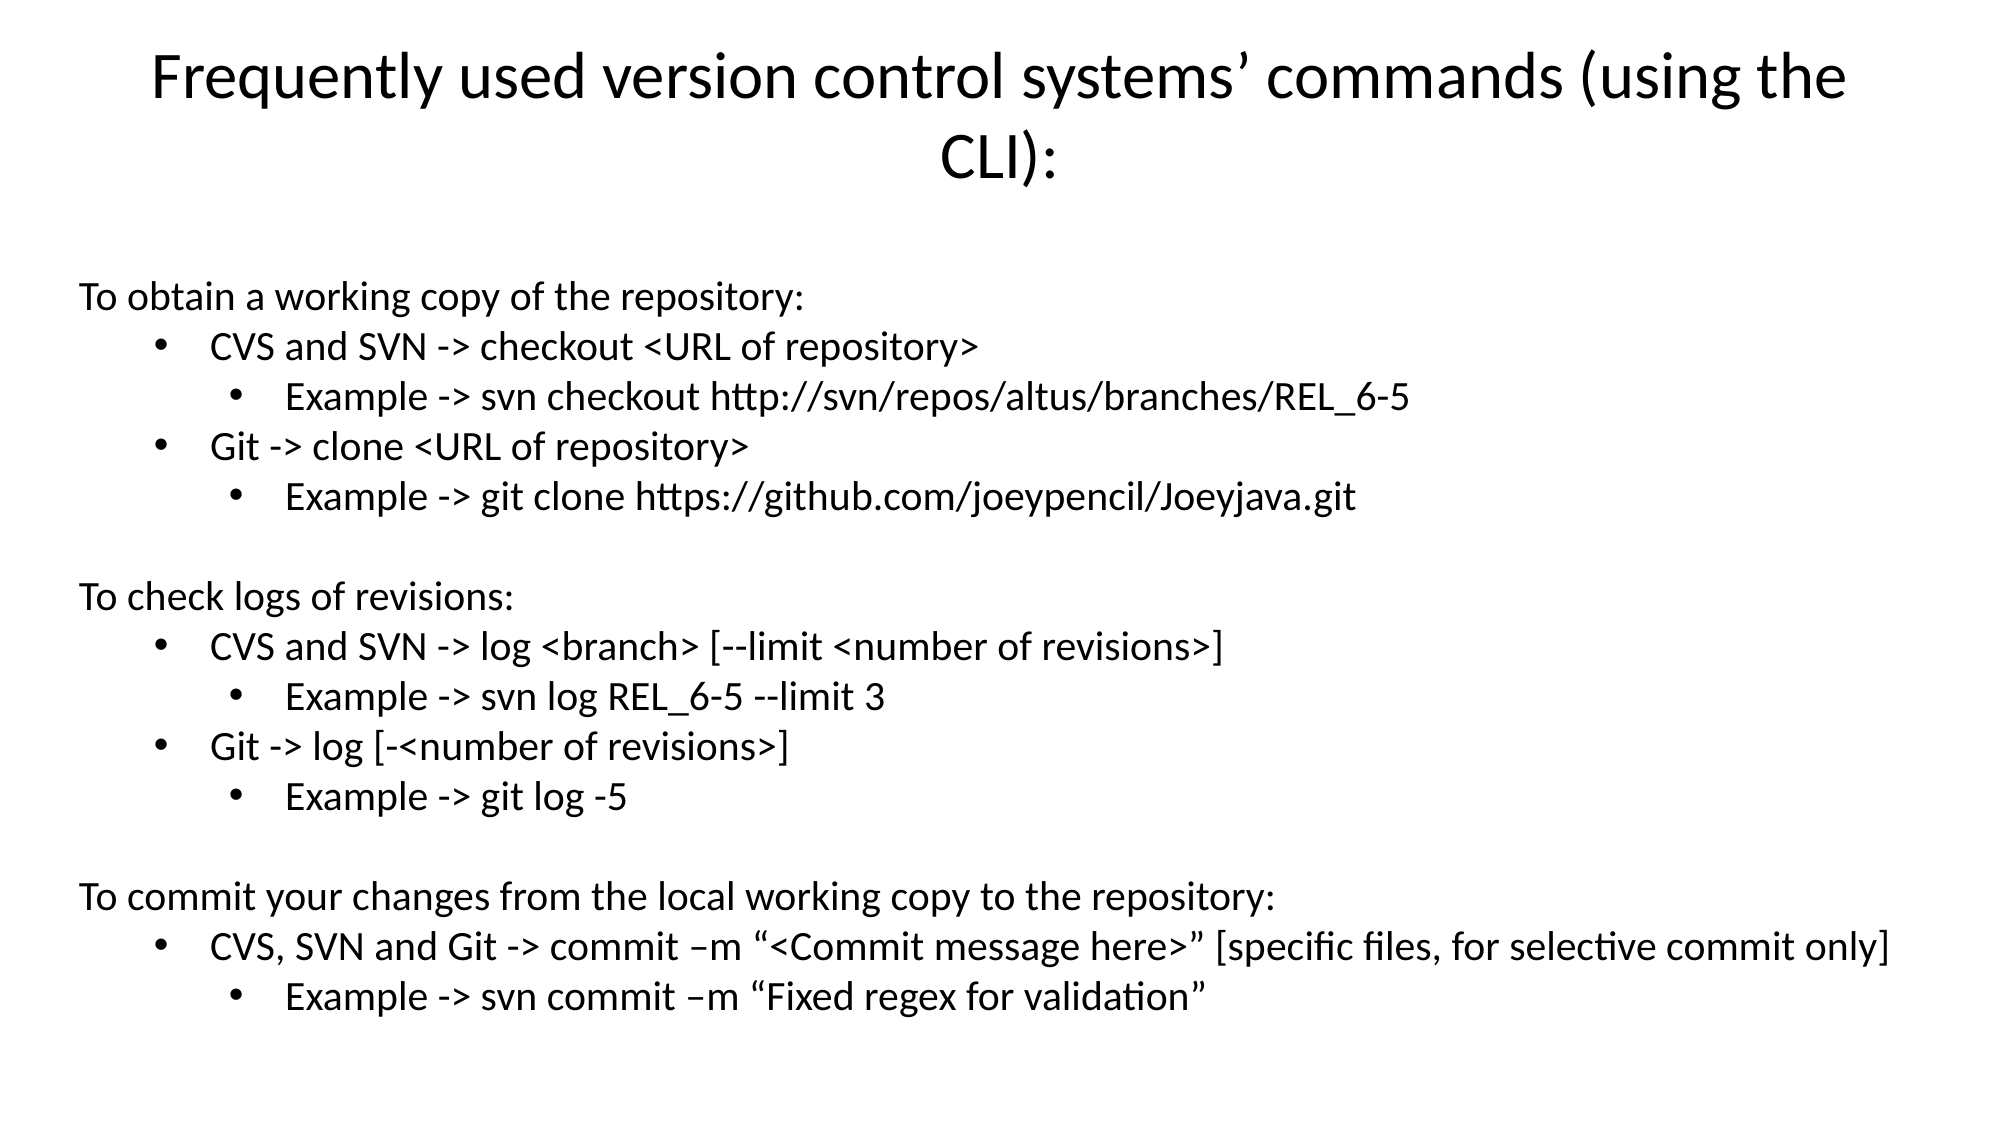

Frequently used version control systems’ commands (using the CLI):
To obtain a working copy of the repository:
CVS and SVN -> checkout <URL of repository>
Example -> svn checkout http://svn/repos/altus/branches/REL_6-5
Git -> clone <URL of repository>
Example -> git clone https://github.com/joeypencil/Joeyjava.git

To check logs of revisions:
CVS and SVN -> log <branch> [--limit <number of revisions>]
Example -> svn log REL_6-5 --limit 3
Git -> log [-<number of revisions>]
Example -> git log -5

To commit your changes from the local working copy to the repository:
CVS, SVN and Git -> commit –m “<Commit message here>” [specific files, for selective commit only]
Example -> svn commit –m “Fixed regex for validation”